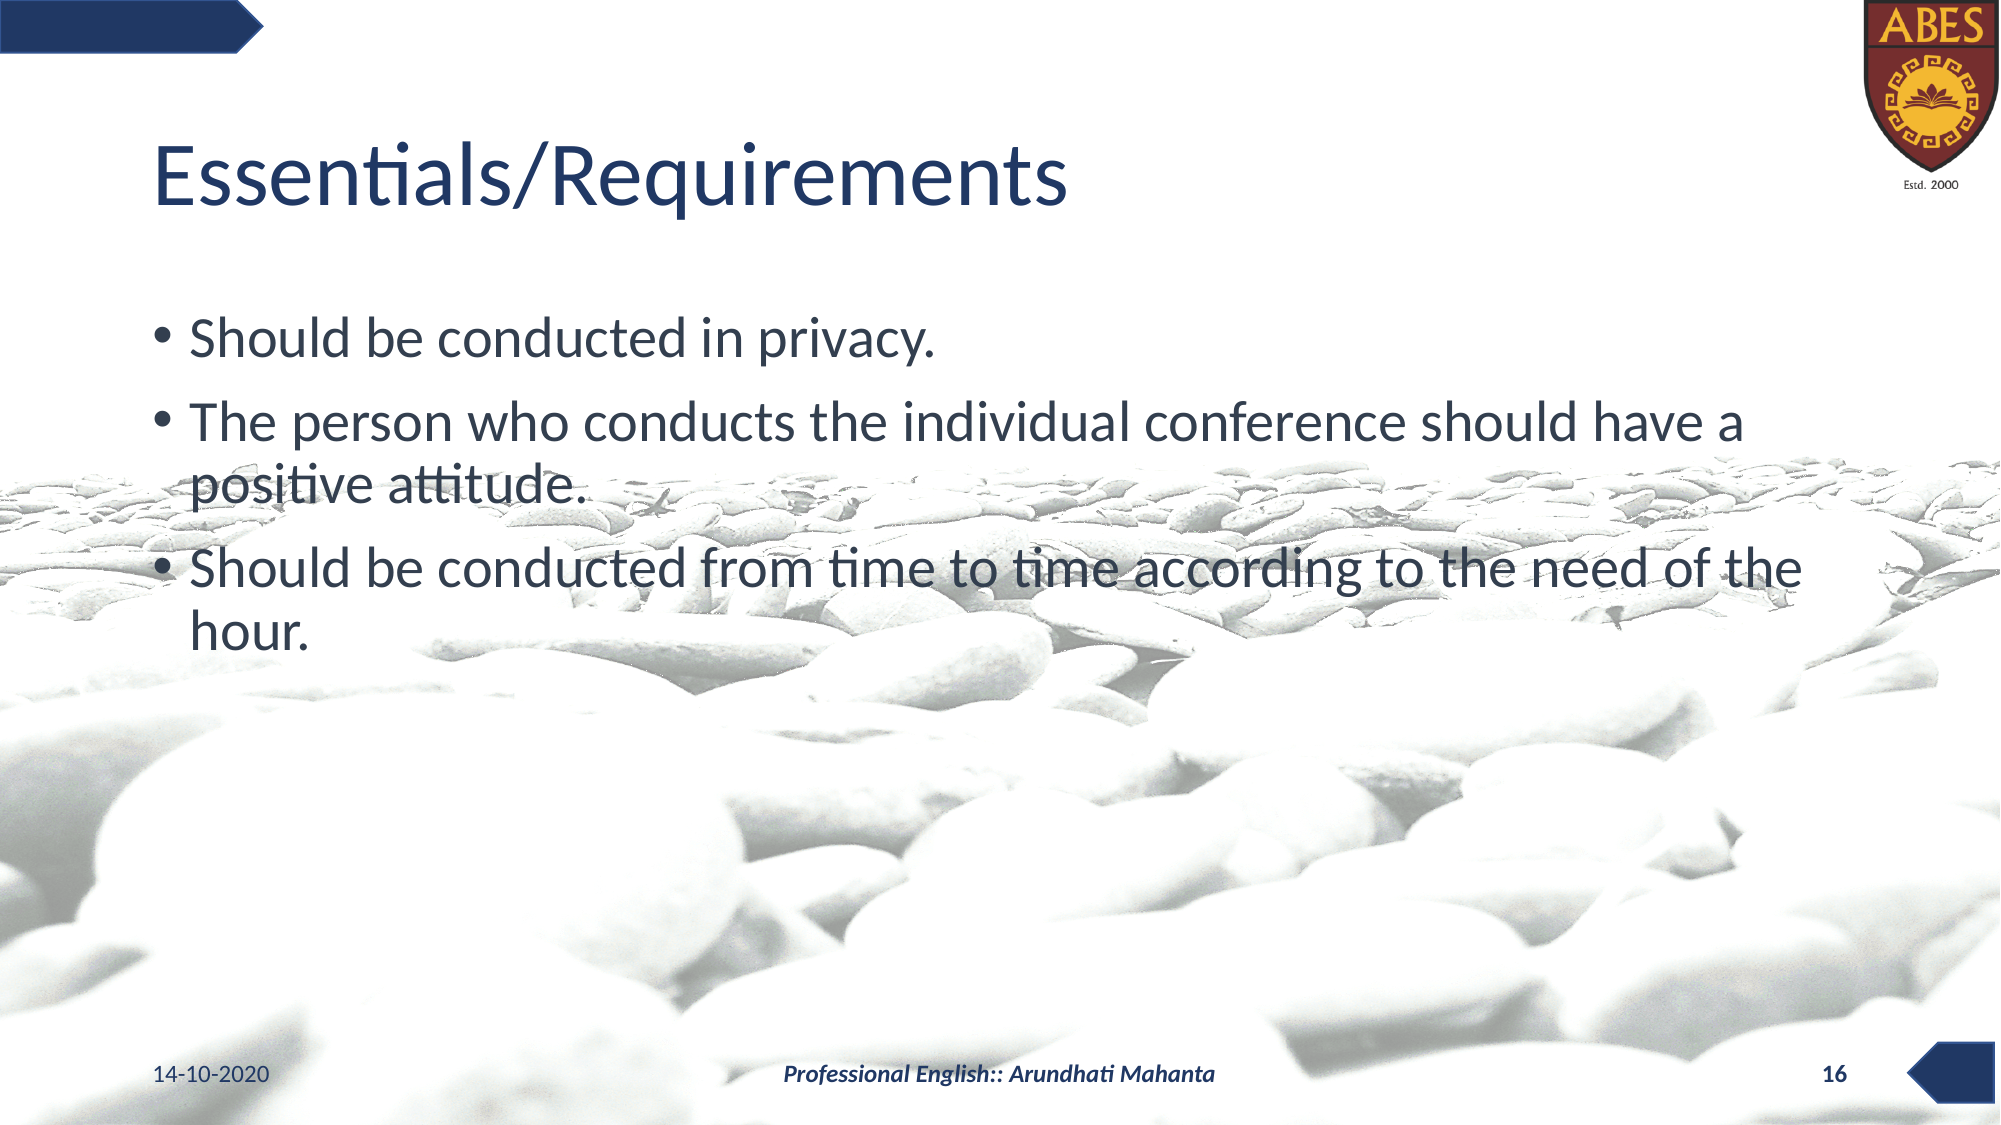

# Essentials/Requirements
Should be conducted in privacy.
The person who conducts the individual conference should have a positive attitude.
Should be conducted from time to time according to the need of the hour.
14-10-2020
Professional English:: Arundhati Mahanta
16